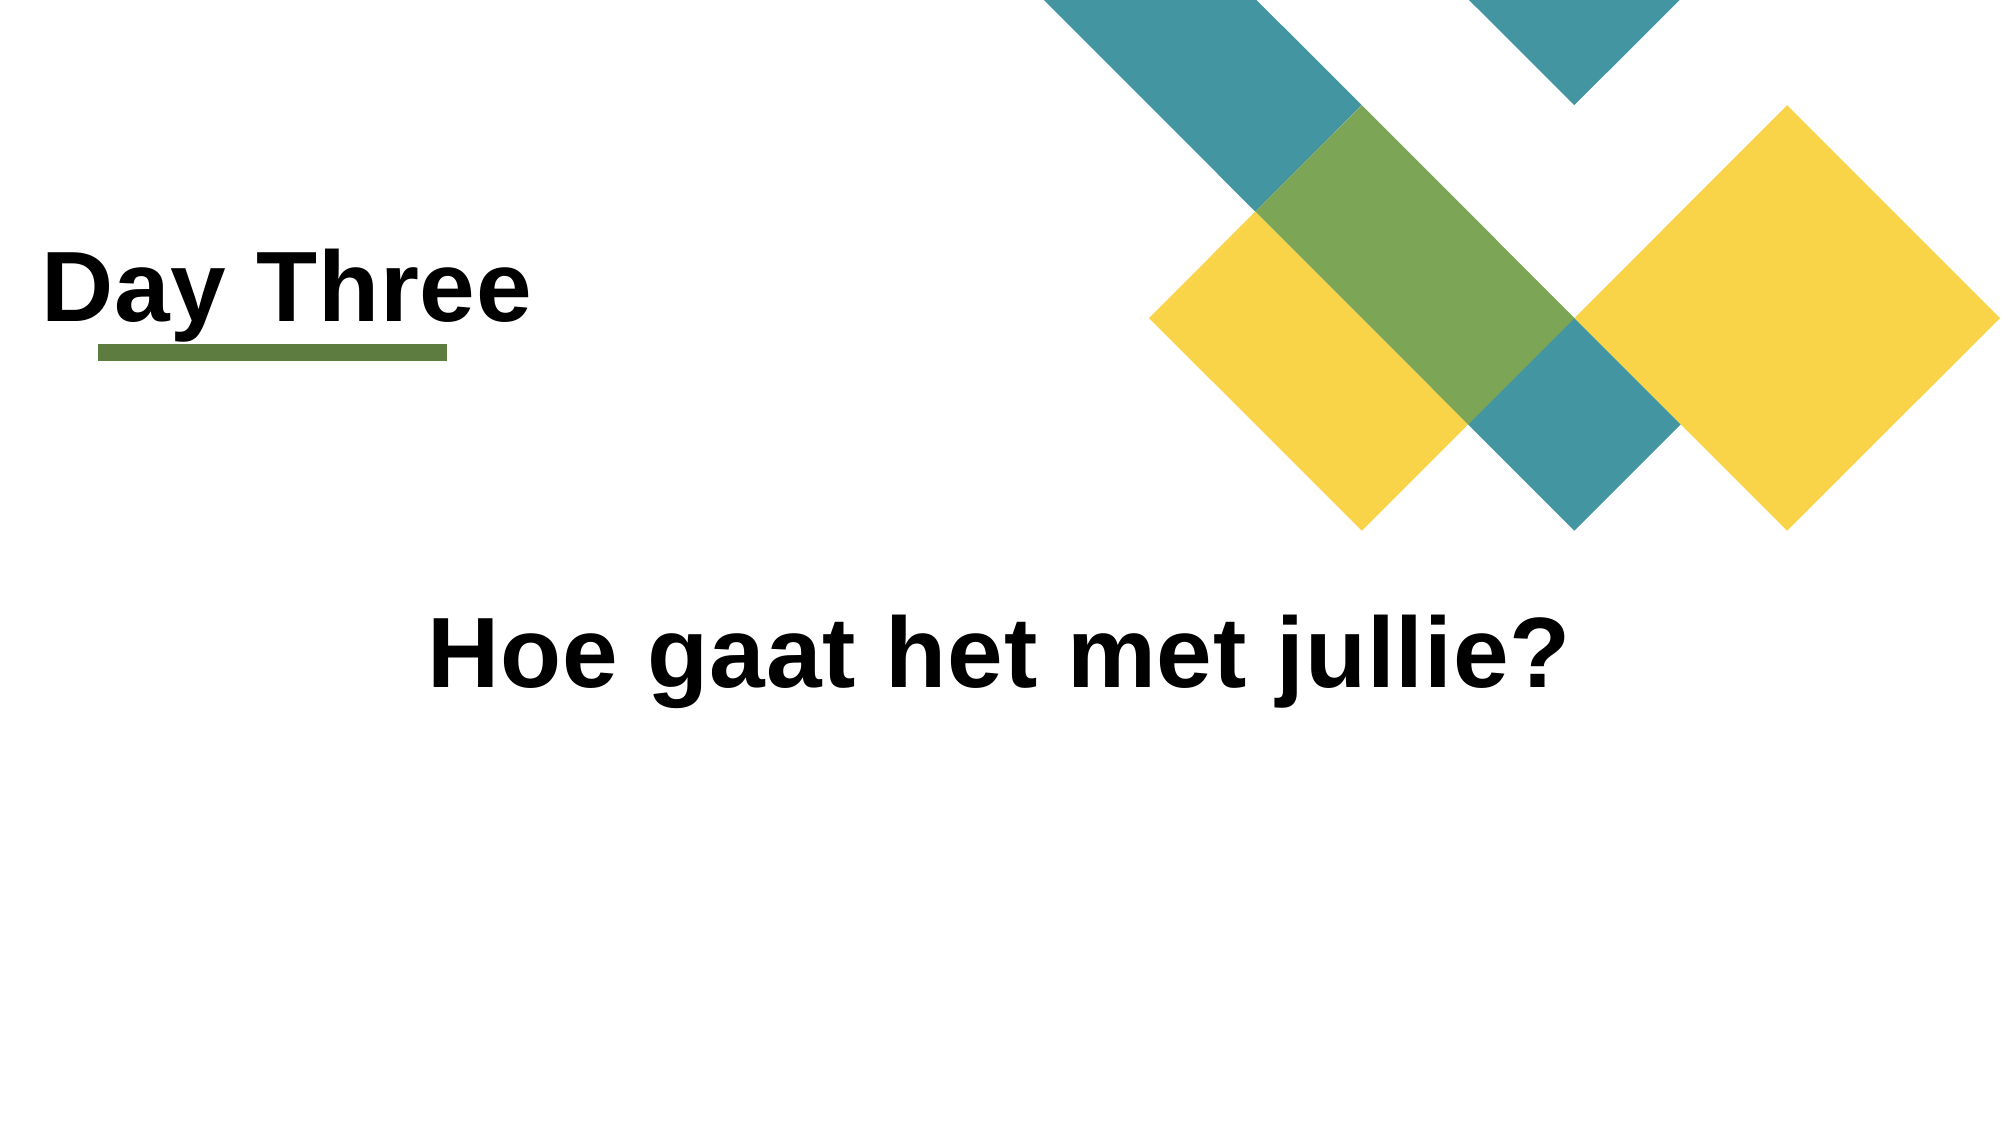

Day Three
Hoe gaat het met jullie?